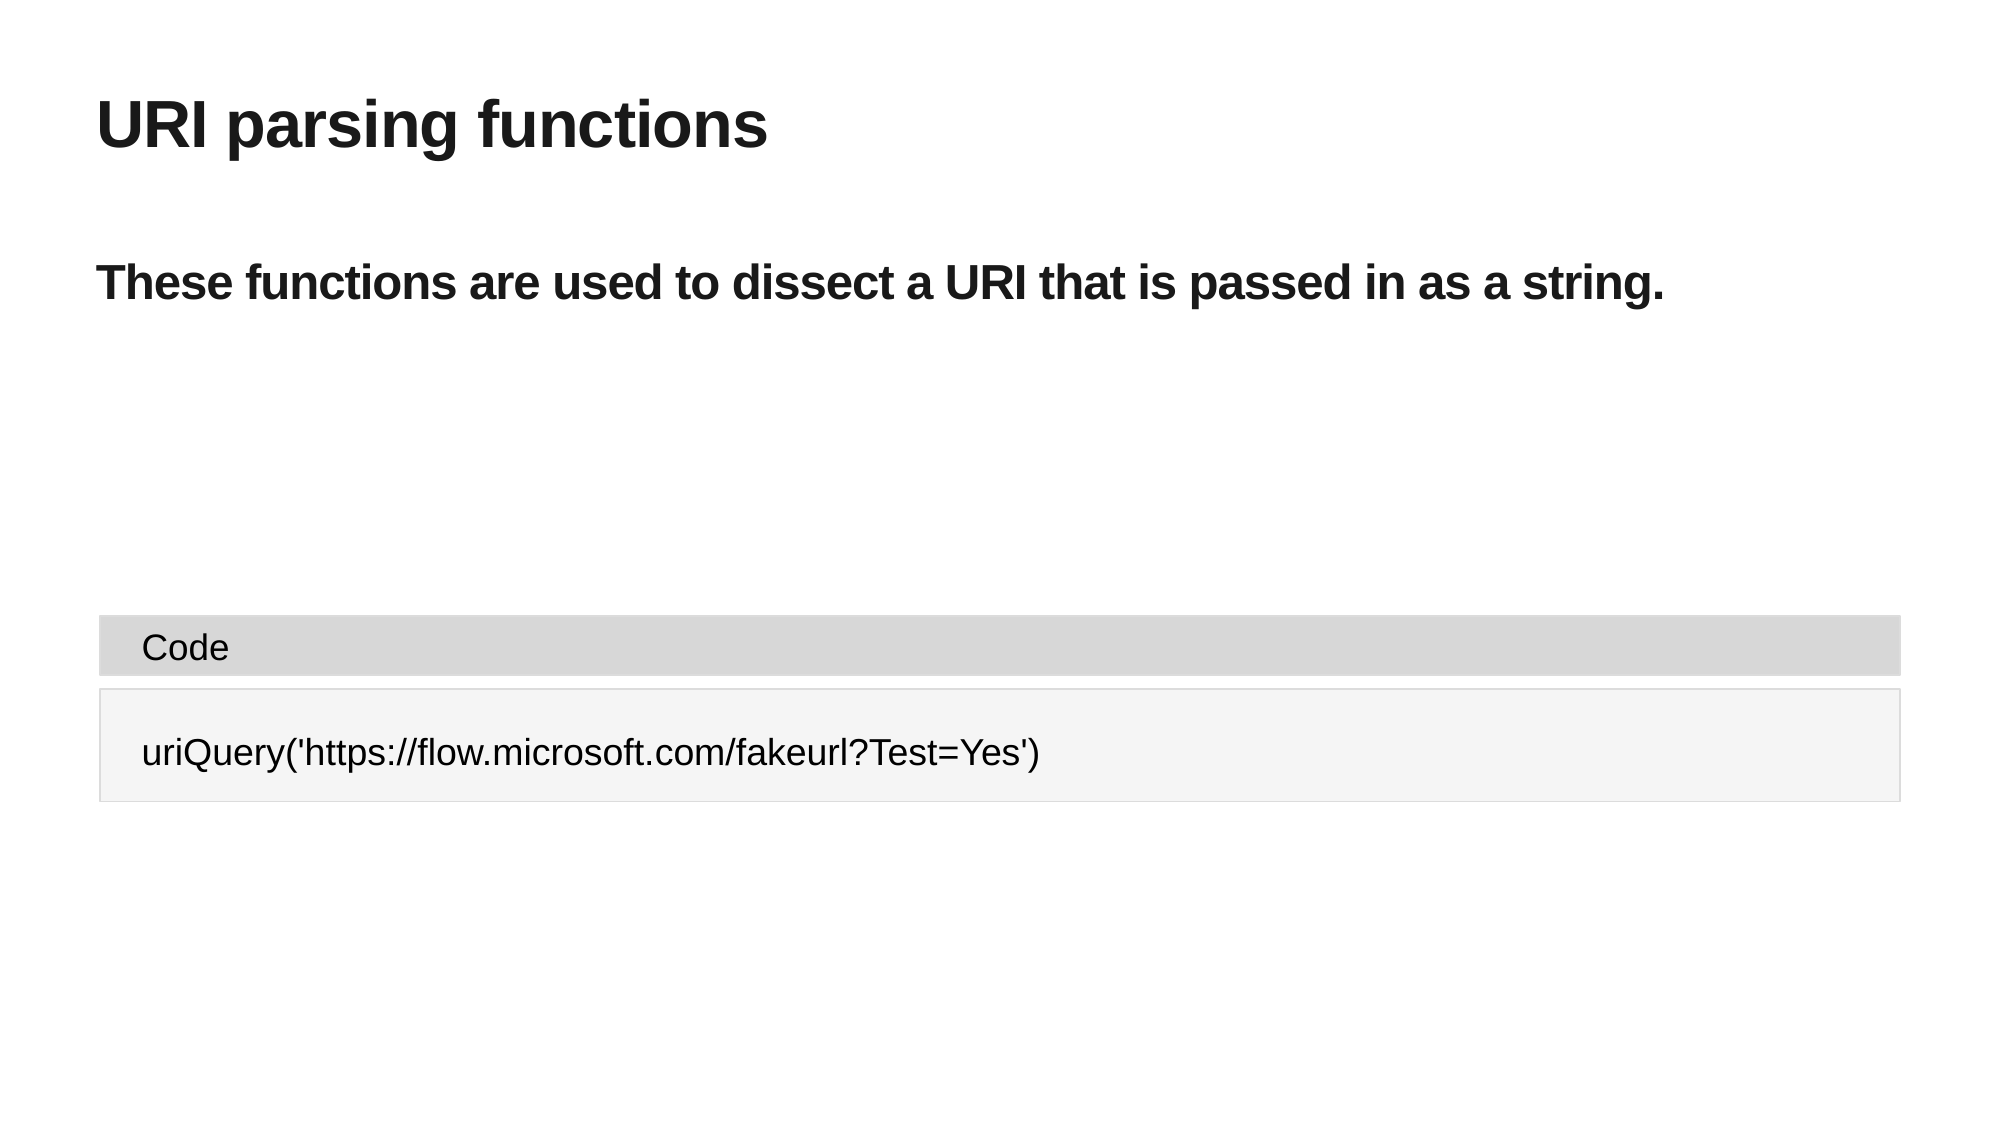

# URI parsing functions
These functions are used to dissect a URI that is passed in as a string.
Code
uriQuery('https://flow.microsoft.com/fakeurl?Test=Yes')